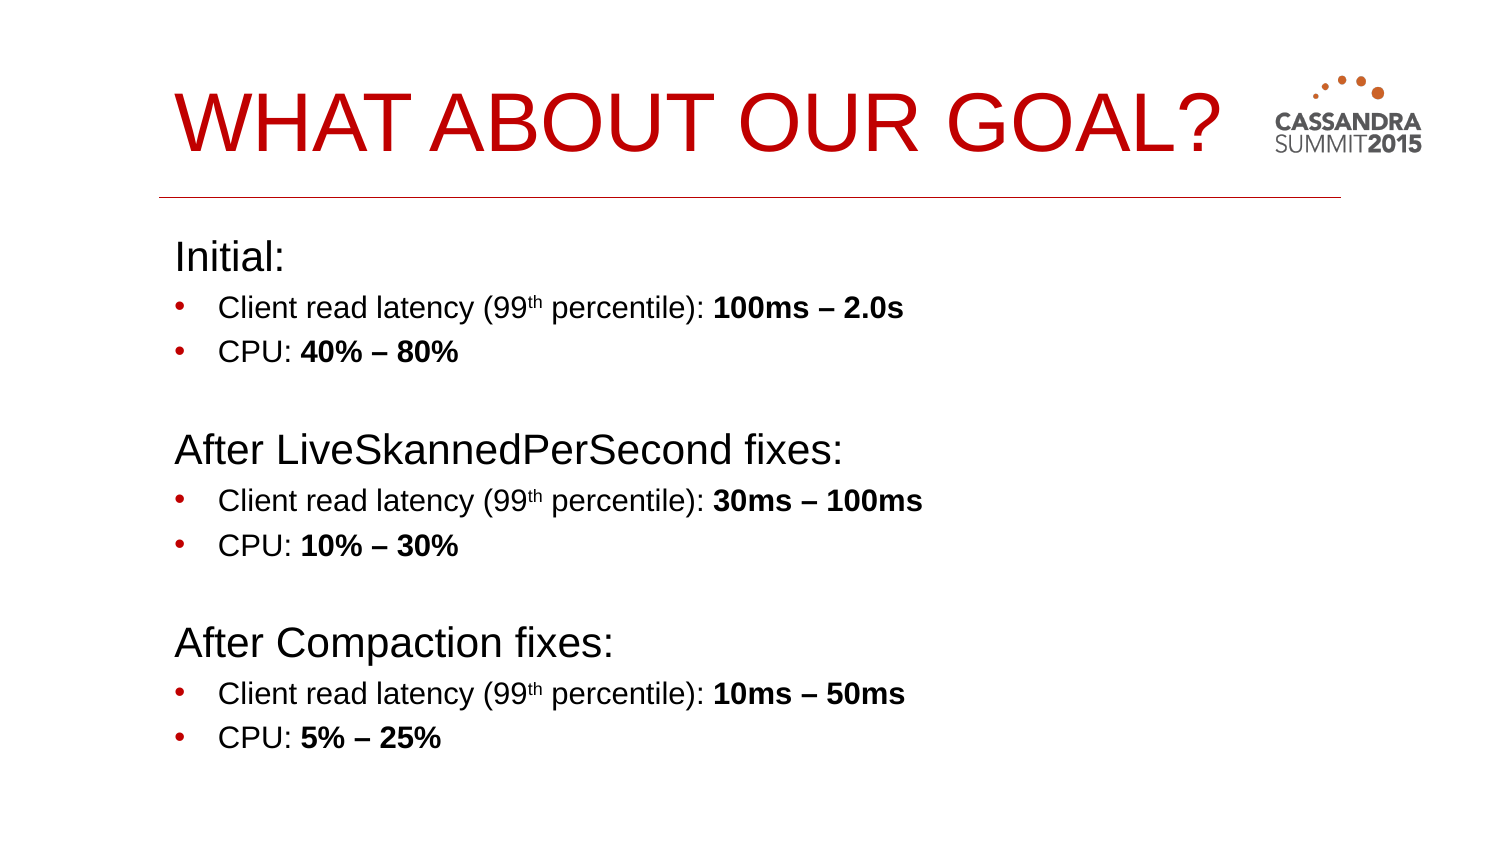

# What about our goal?
Initial:
Client read latency (99th percentile): 100ms – 2.0s
CPU: 40% – 80%

After LiveSkannedPerSecond fixes:
Client read latency (99th percentile): 30ms – 100ms
CPU: 10% – 30%

After Compaction fixes:
Client read latency (99th percentile): 10ms – 50ms
CPU: 5% – 25%